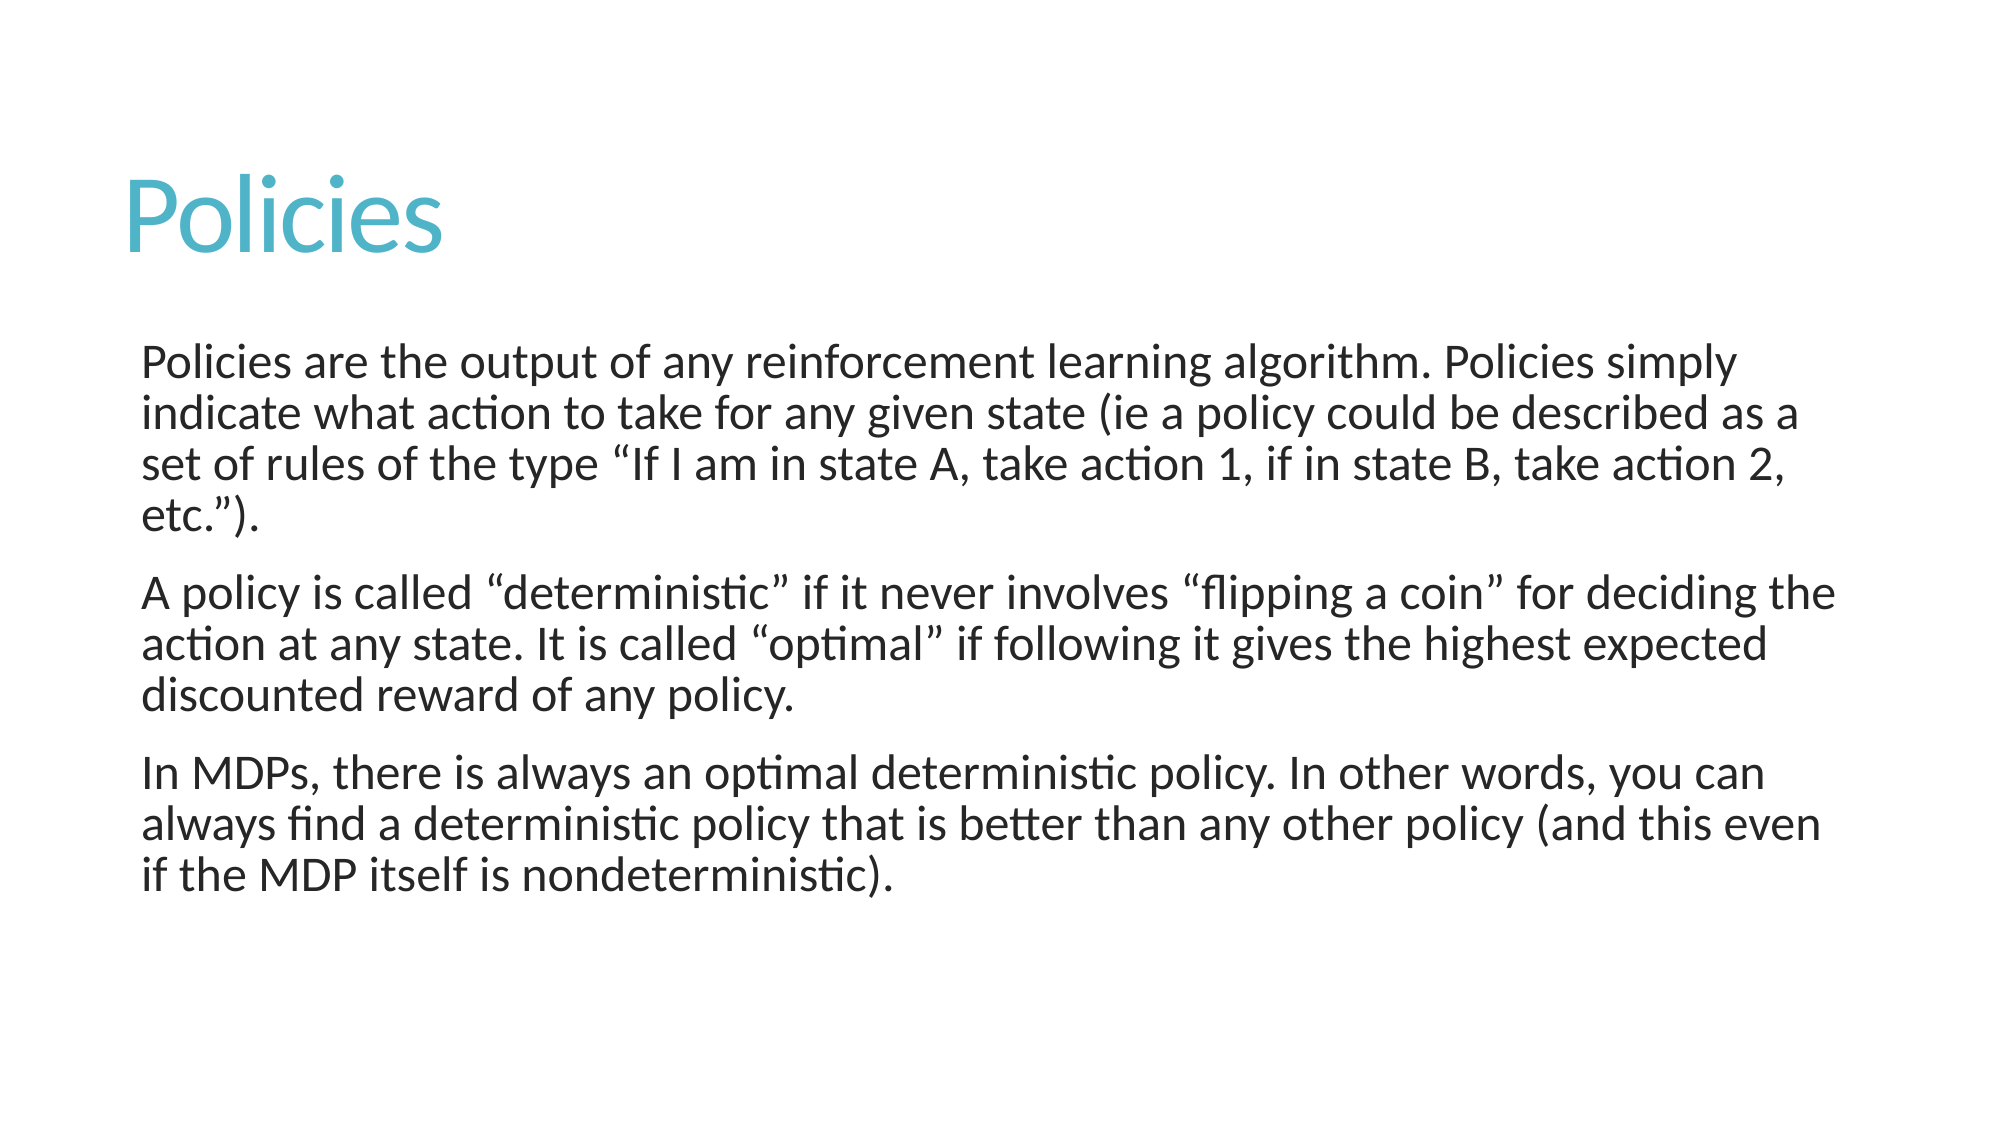

# Policies
Policies are the output of any reinforcement learning algorithm. Policies simply indicate what action to take for any given state (ie a policy could be described as a set of rules of the type “If I am in state A, take action 1, if in state B, take action 2, etc.”).
A policy is called “deterministic” if it never involves “flipping a coin” for deciding the action at any state. It is called “optimal” if following it gives the highest expected discounted reward of any policy.
In MDPs, there is always an optimal deterministic policy. In other words, you can always find a deterministic policy that is better than any other policy (and this even if the MDP itself is nondeterministic).